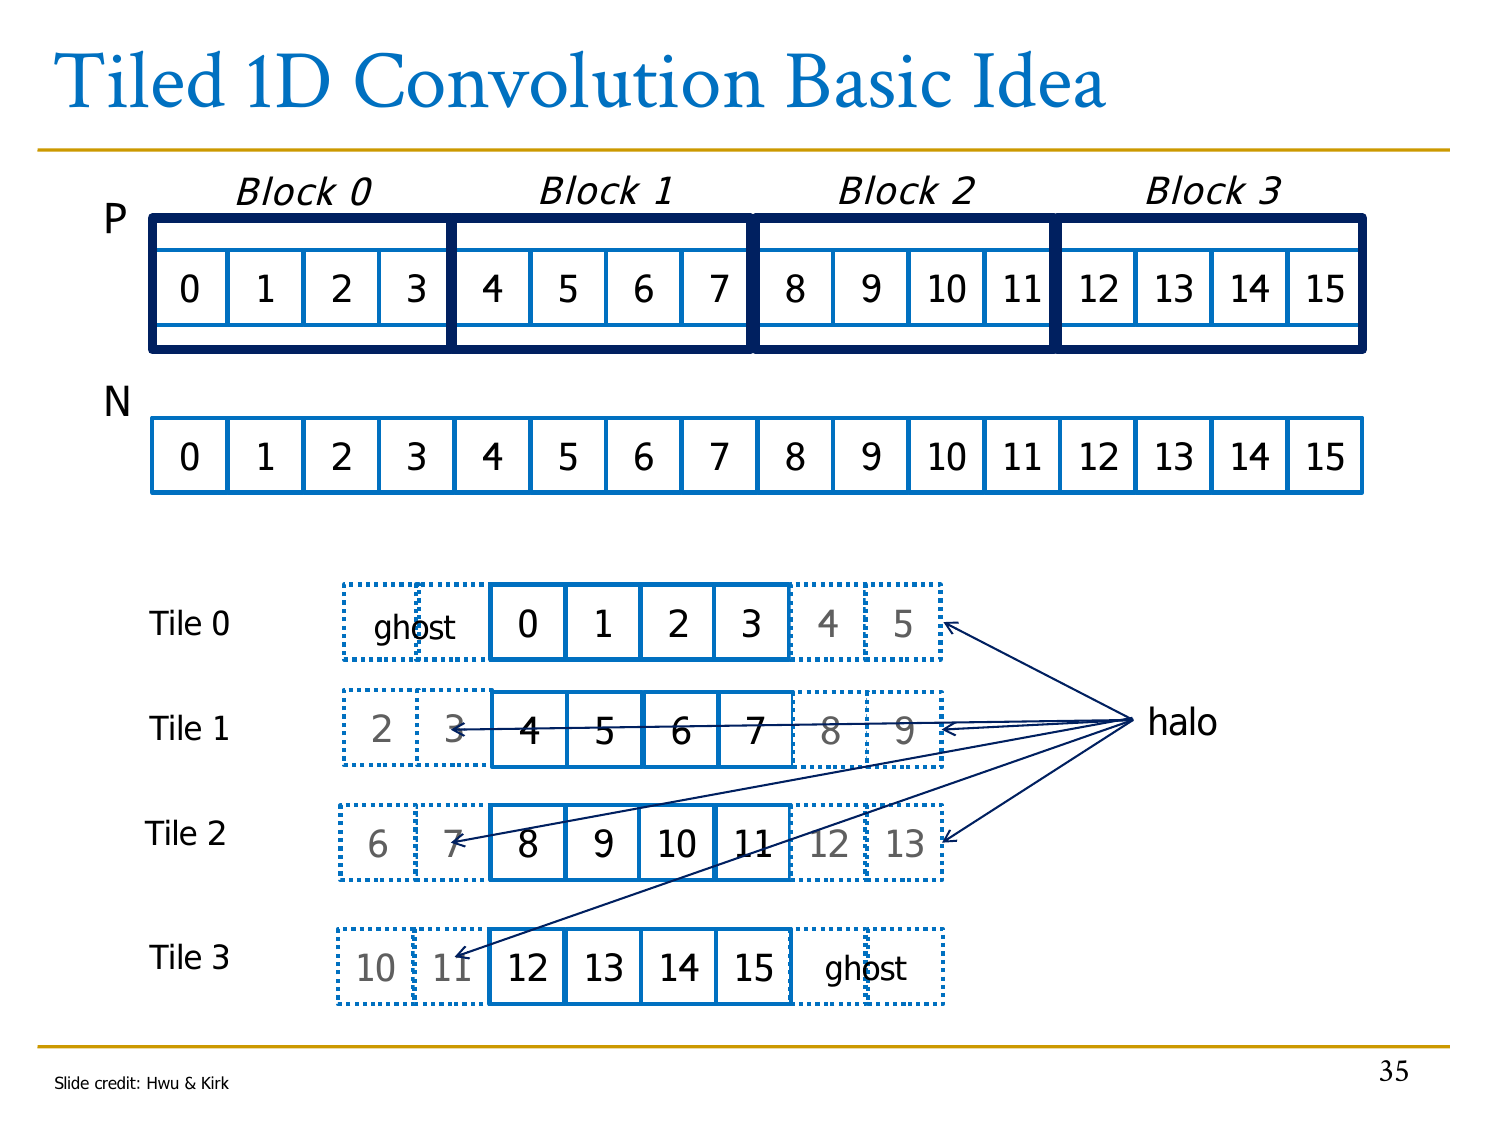

# Tiled 1D Convolution Basic Idea
Block 1
Block 2
Block 3
Block 0
P

0
1
2
3
4
5
6
7
8
9
10
11
12
13
14
15
N
0
1
2
3
4
5
6
7
8
9
10
11
12
13
14
15

0
1
2
3
4
5
ghost
Tile 0
2
3
halo
4
5
6
7
8
9
Tile 1
Tile 2
6
7
8
9
10
11
12
13
Tile 3
10
11
12
13
14
15

ghost

35
Slide credit: Hwu & Kirk